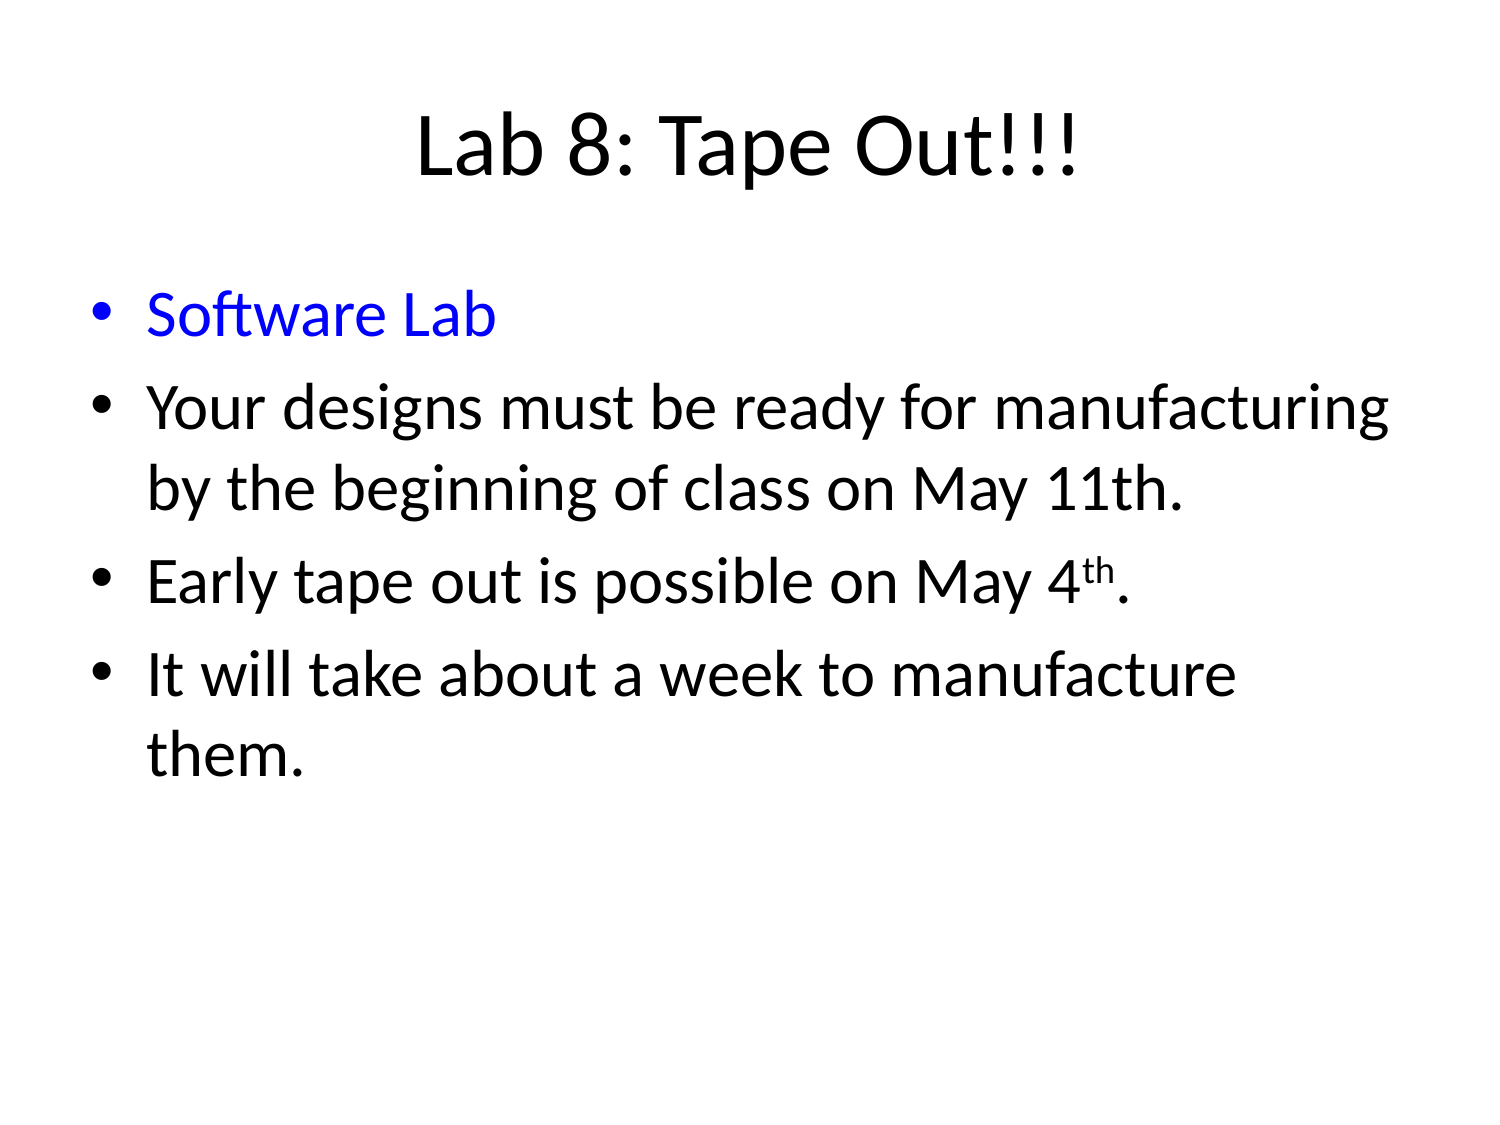

# Lab 8: Tape Out!!!
Software Lab
Your designs must be ready for manufacturing by the beginning of class on May 11th.
Early tape out is possible on May 4th.
It will take about a week to manufacture them.